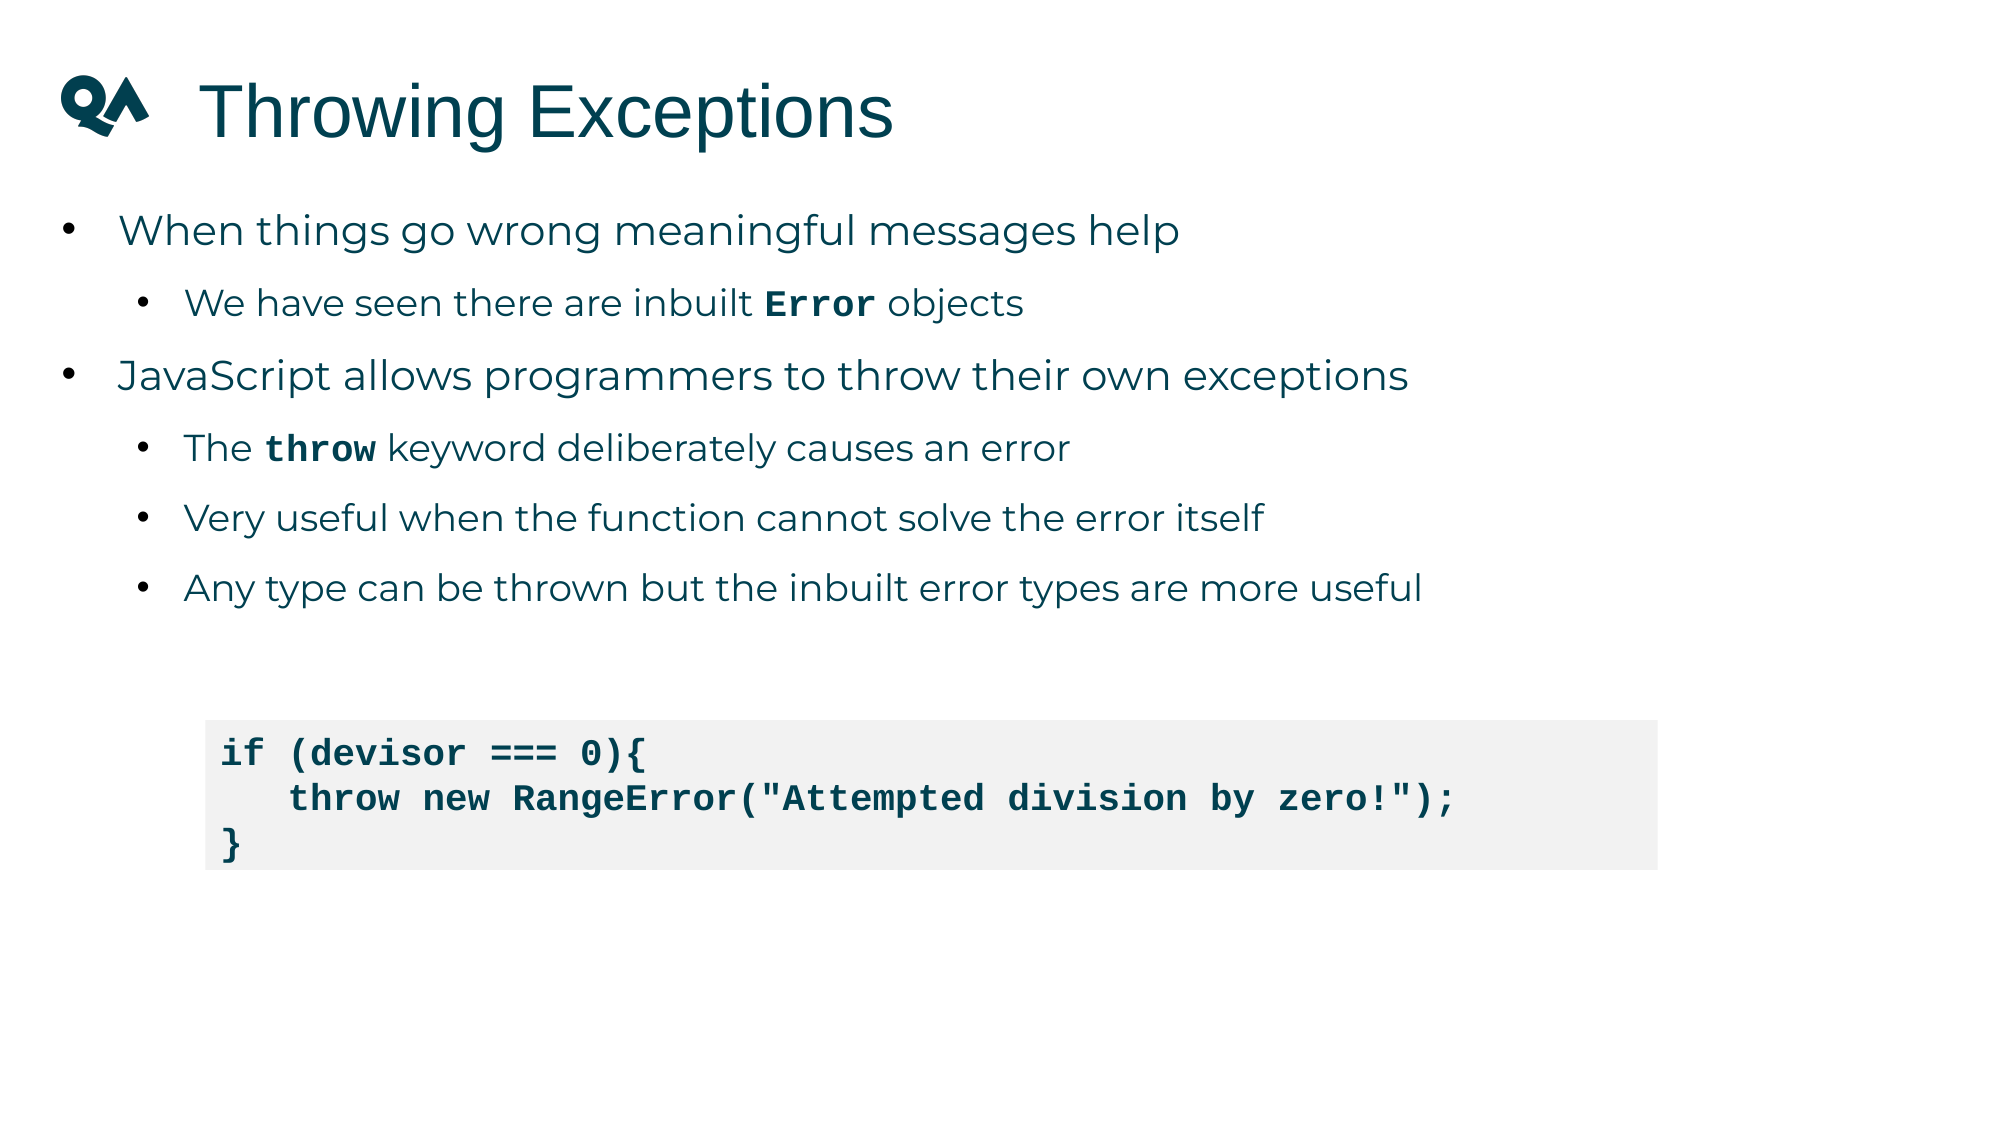

Throwing Exceptions

When things go wrong meaningful messages help
We have seen there are inbuilt Error objects
JavaScript allows programmers to throw their own exceptions
The throw keyword deliberately causes an error
Very useful when the function cannot solve the error itself
Any type can be thrown but the inbuilt error types are more useful

if (devisor === 0){
   throw new RangeError("Attempted division by zero!");
}